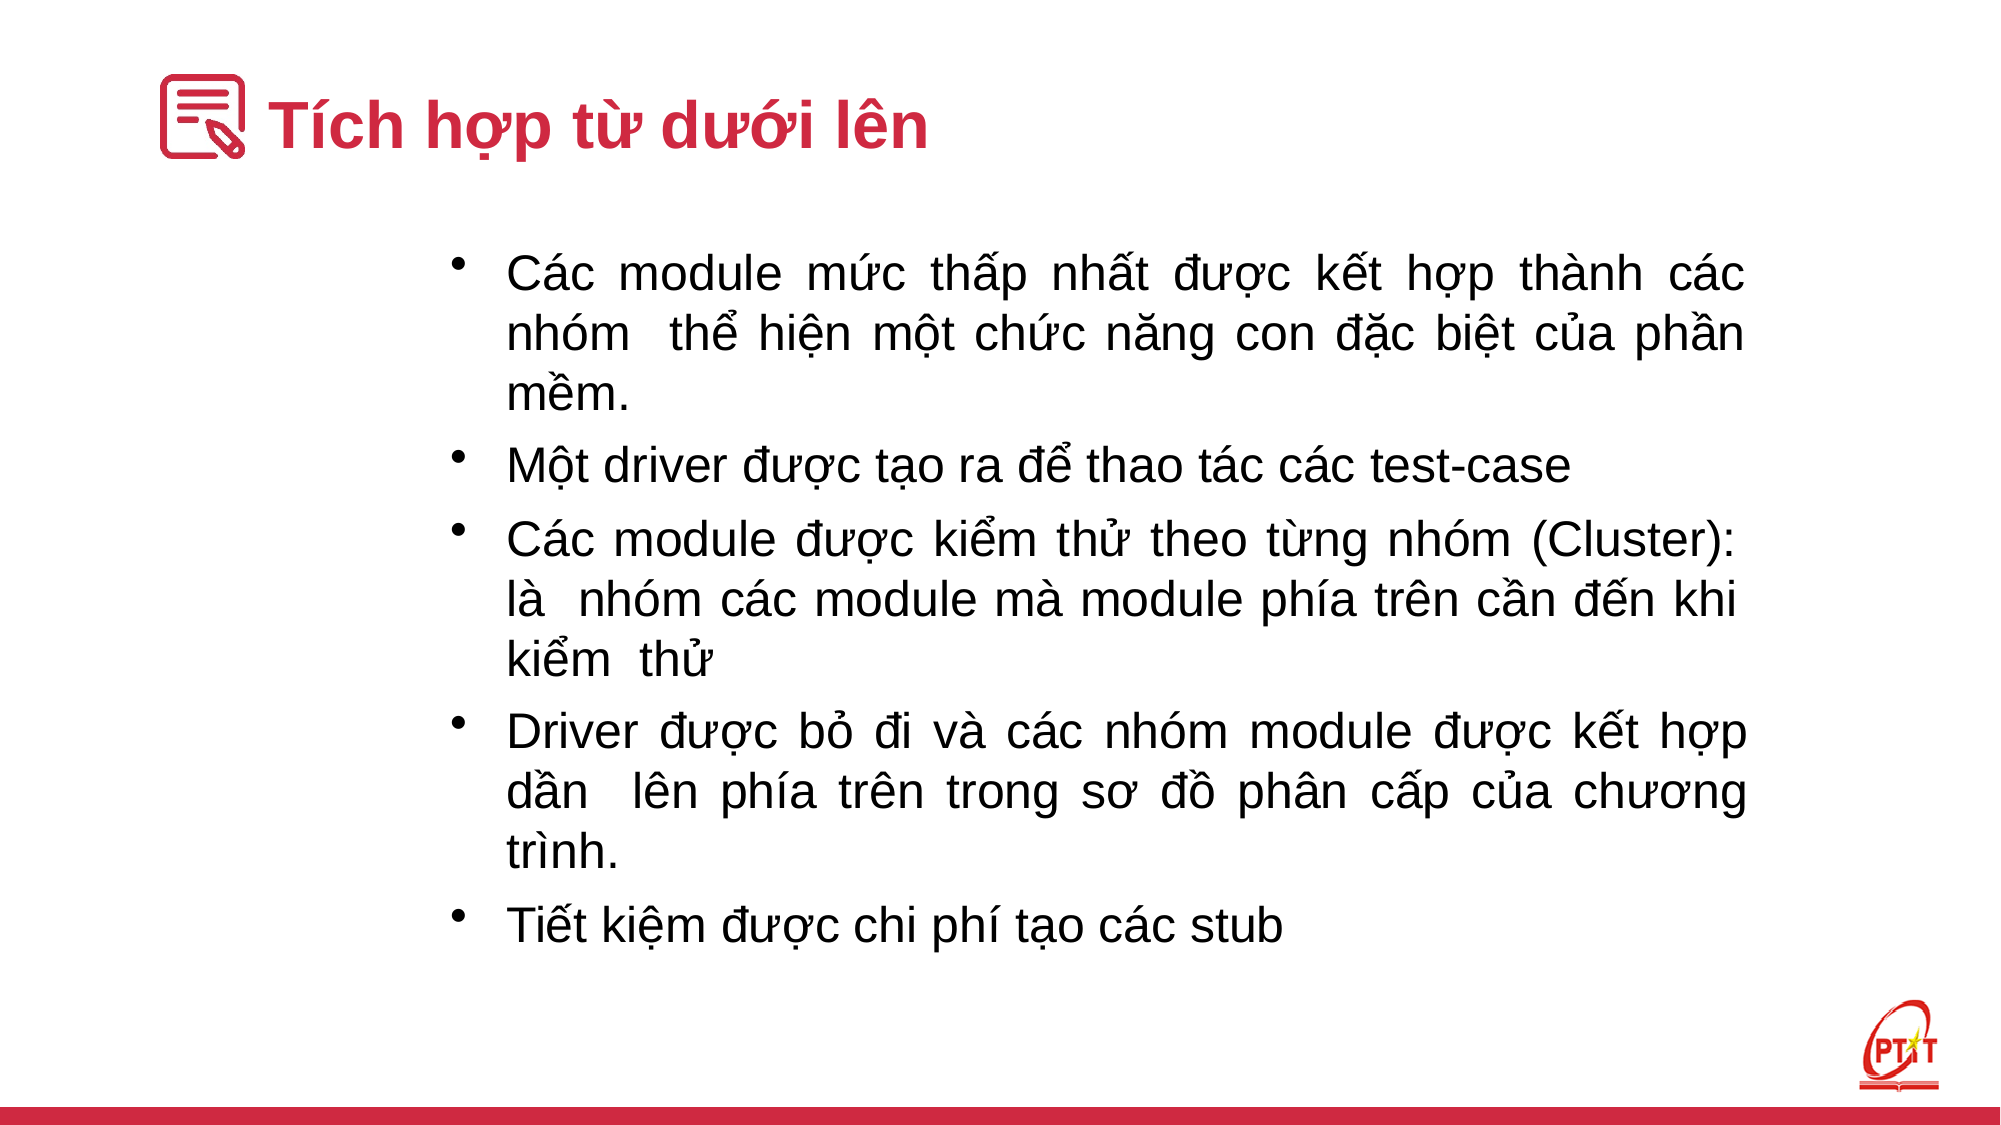

# Tích hợp từ dưới lên
Các module mức thấp nhất được kết hợp thành các nhóm  thể hiện một chức năng con đặc biệt của phần mềm.
Một driver được tạo ra để thao tác các test-case
Các module được kiểm thử theo từng nhóm (Cluster): là  nhóm các module mà module phía trên cần đến khi kiểm  thử
Driver được bỏ đi và các nhóm module được kết hợp dần  lên phía trên trong sơ đồ phân cấp của chương trình.
Tiết kiệm được chi phí tạo các stub